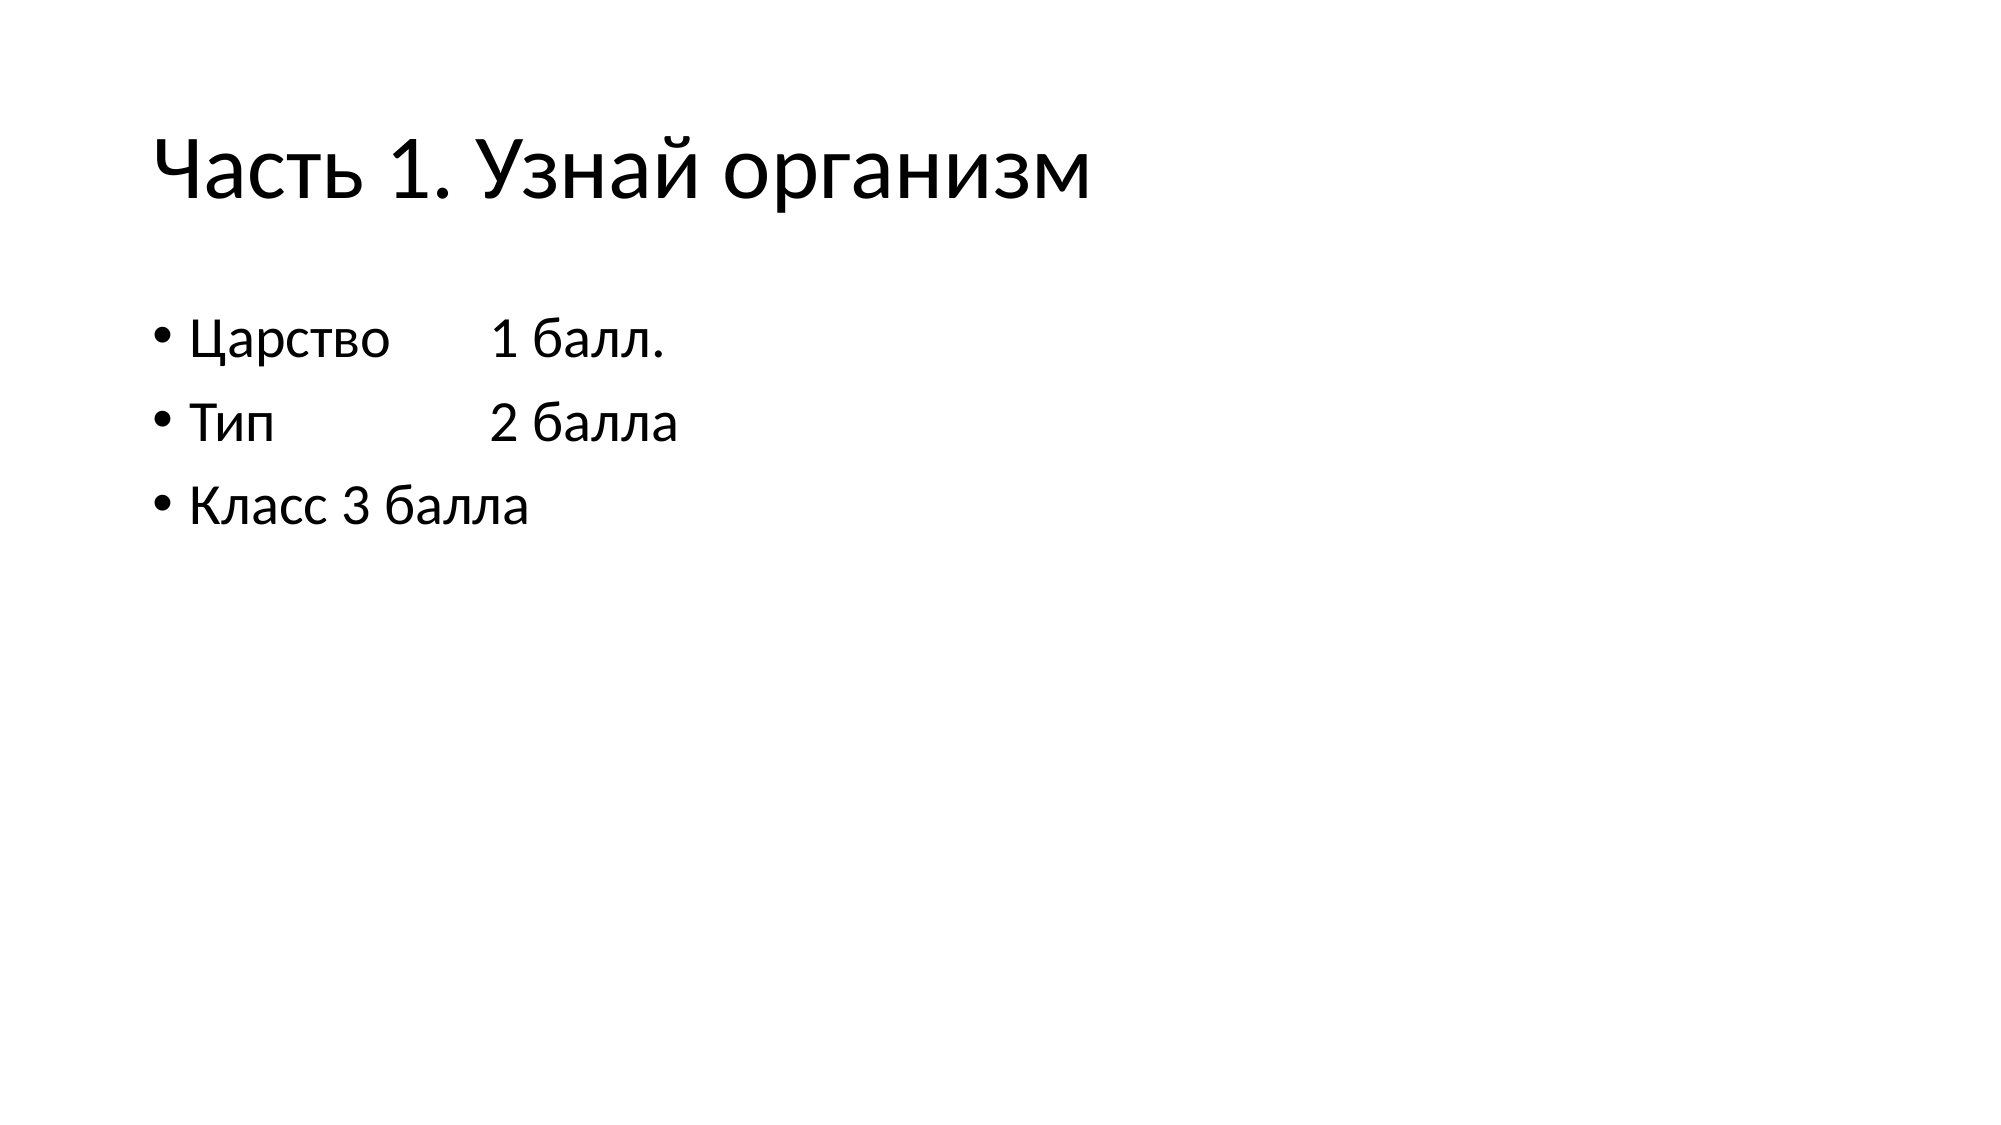

# Часть 1. Узнай организм
Царство 	1 балл.
Тип 		2 балла
Класс 3 балла